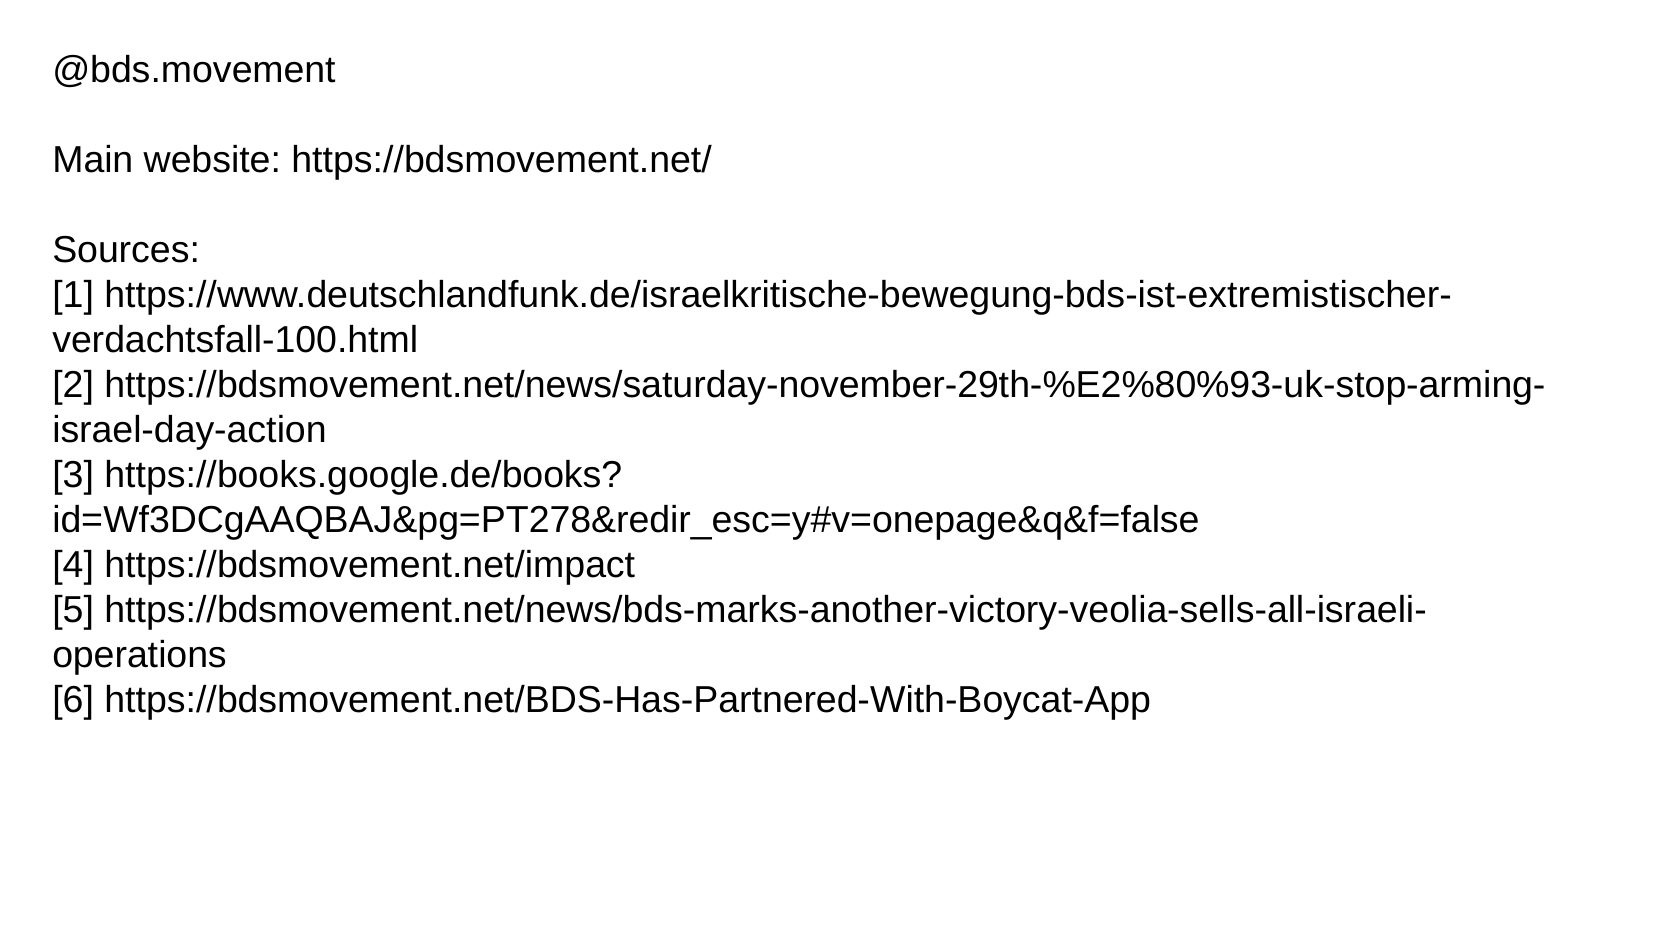

@bds.movement

Main website: https://bdsmovement.net/

Sources:
[1] https://www.deutschlandfunk.de/israelkritische-bewegung-bds-ist-extremistischer-verdachtsfall-100.html
[2] https://bdsmovement.net/news/saturday-november-29th-%E2%80%93-uk-stop-arming-israel-day-action
[3] https://books.google.de/books?id=Wf3DCgAAQBAJ&pg=PT278&redir_esc=y#v=onepage&q&f=false
[4] https://bdsmovement.net/impact
[5] https://bdsmovement.net/news/bds-marks-another-victory-veolia-sells-all-israeli-operations
[6] https://bdsmovement.net/BDS-Has-Partnered-With-Boycat-App